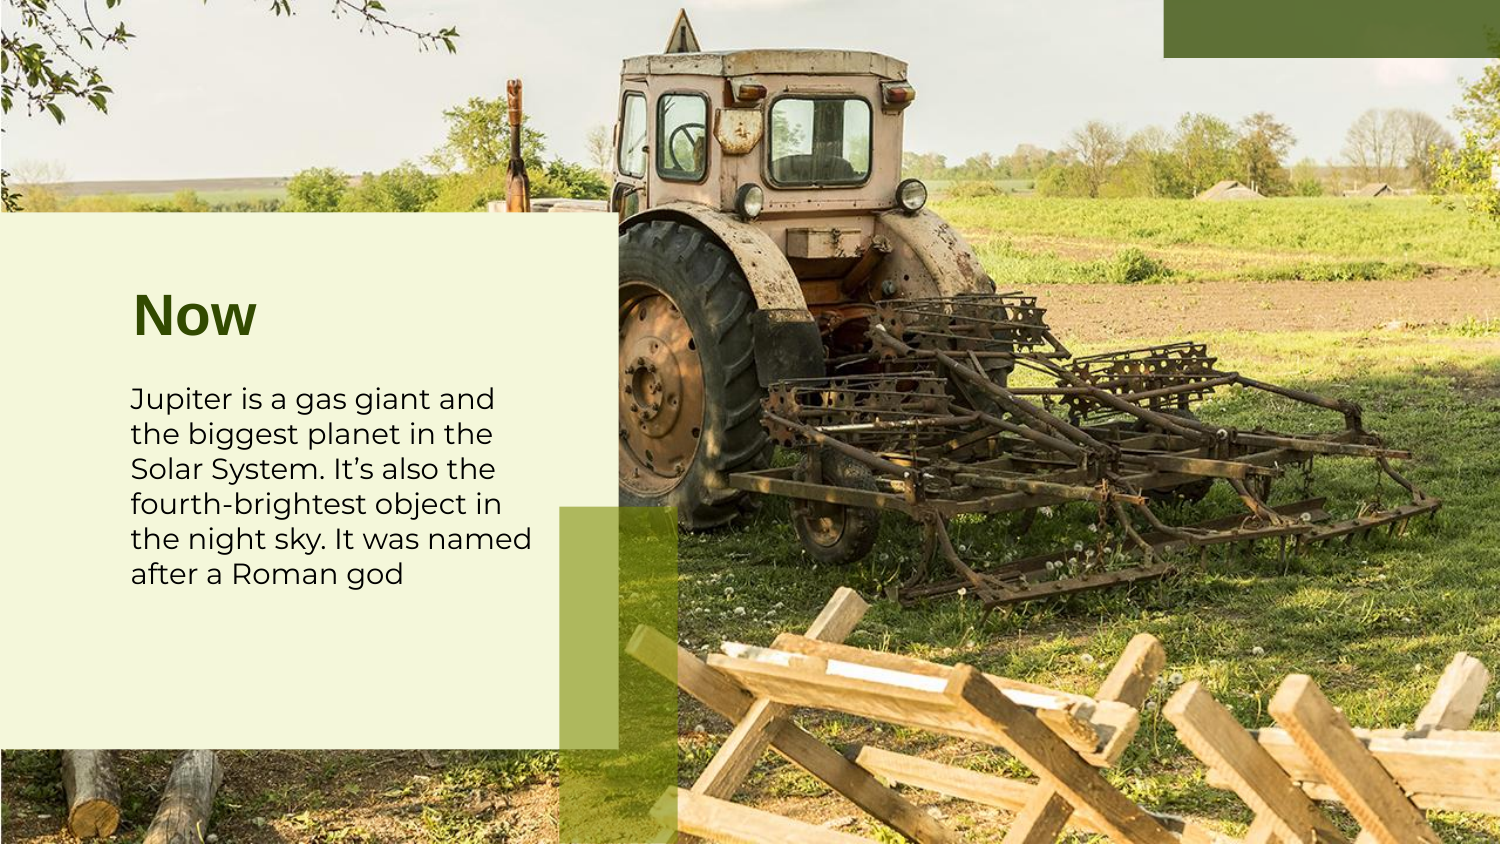

# Now
Jupiter is a gas giant and the biggest planet in the Solar System. It’s also the fourth-brightest object in the night sky. It was named after a Roman god